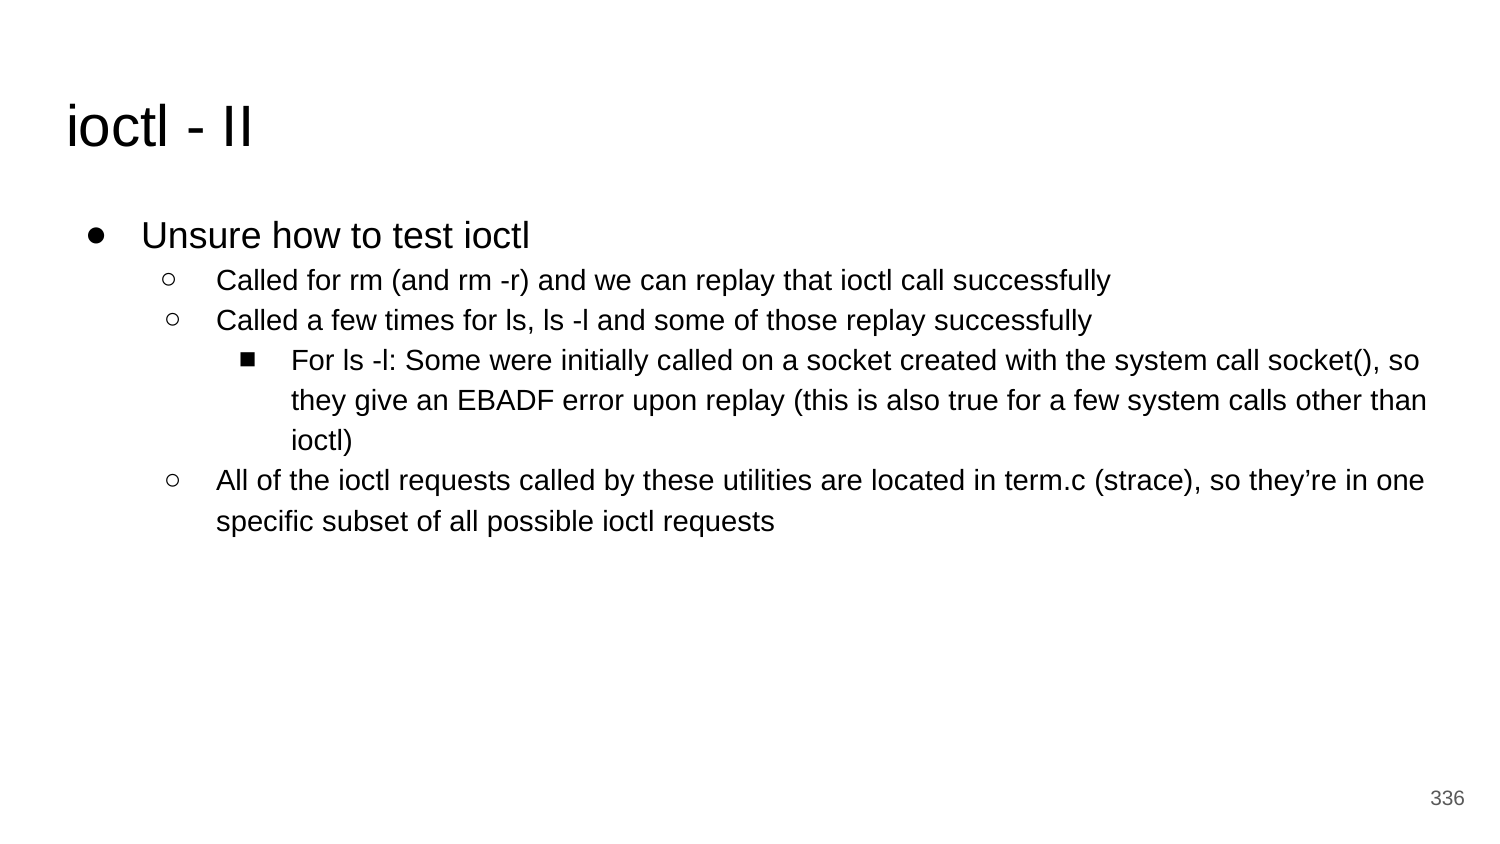

# ioctl - II
Unsure how to test ioctl
Called for rm (and rm -r) and we can replay that ioctl call successfully
Called a few times for ls, ls -l and some of those replay successfully
For ls -l: Some were initially called on a socket created with the system call socket(), so they give an EBADF error upon replay (this is also true for a few system calls other than ioctl)
All of the ioctl requests called by these utilities are located in term.c (strace), so they’re in one specific subset of all possible ioctl requests

336